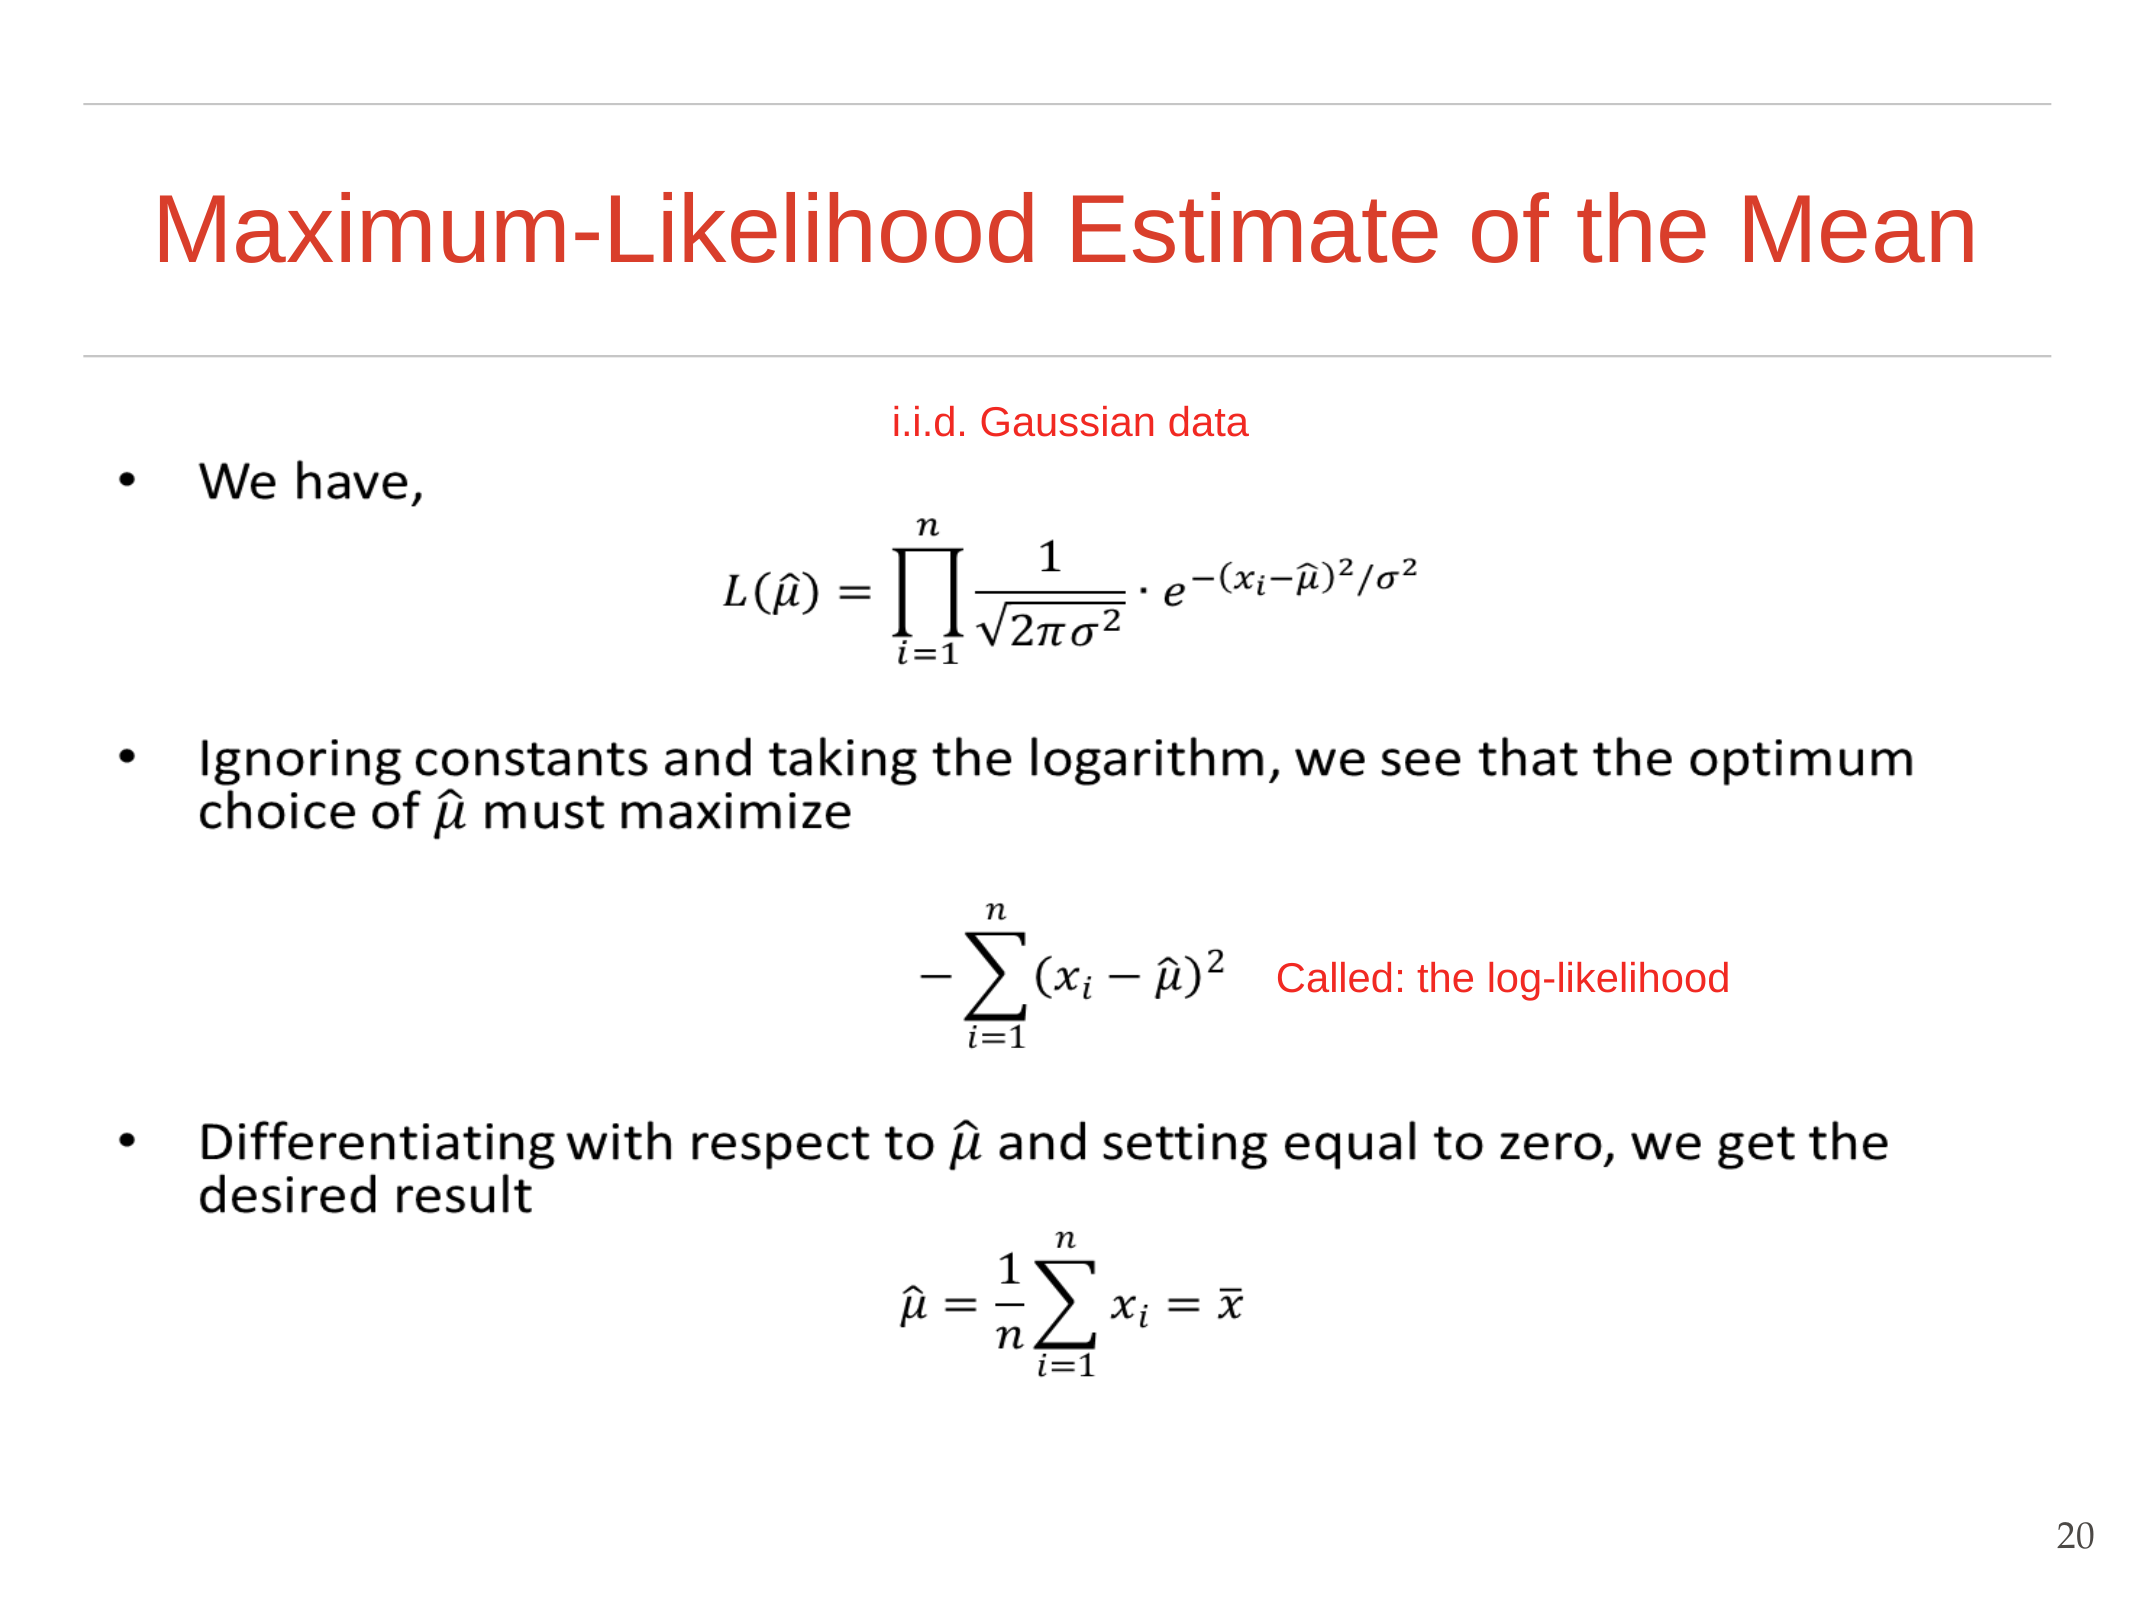

# Maximum-Likelihood Estimate of the Mean
i.i.d. Gaussian data

Called: the log-likelihood
20